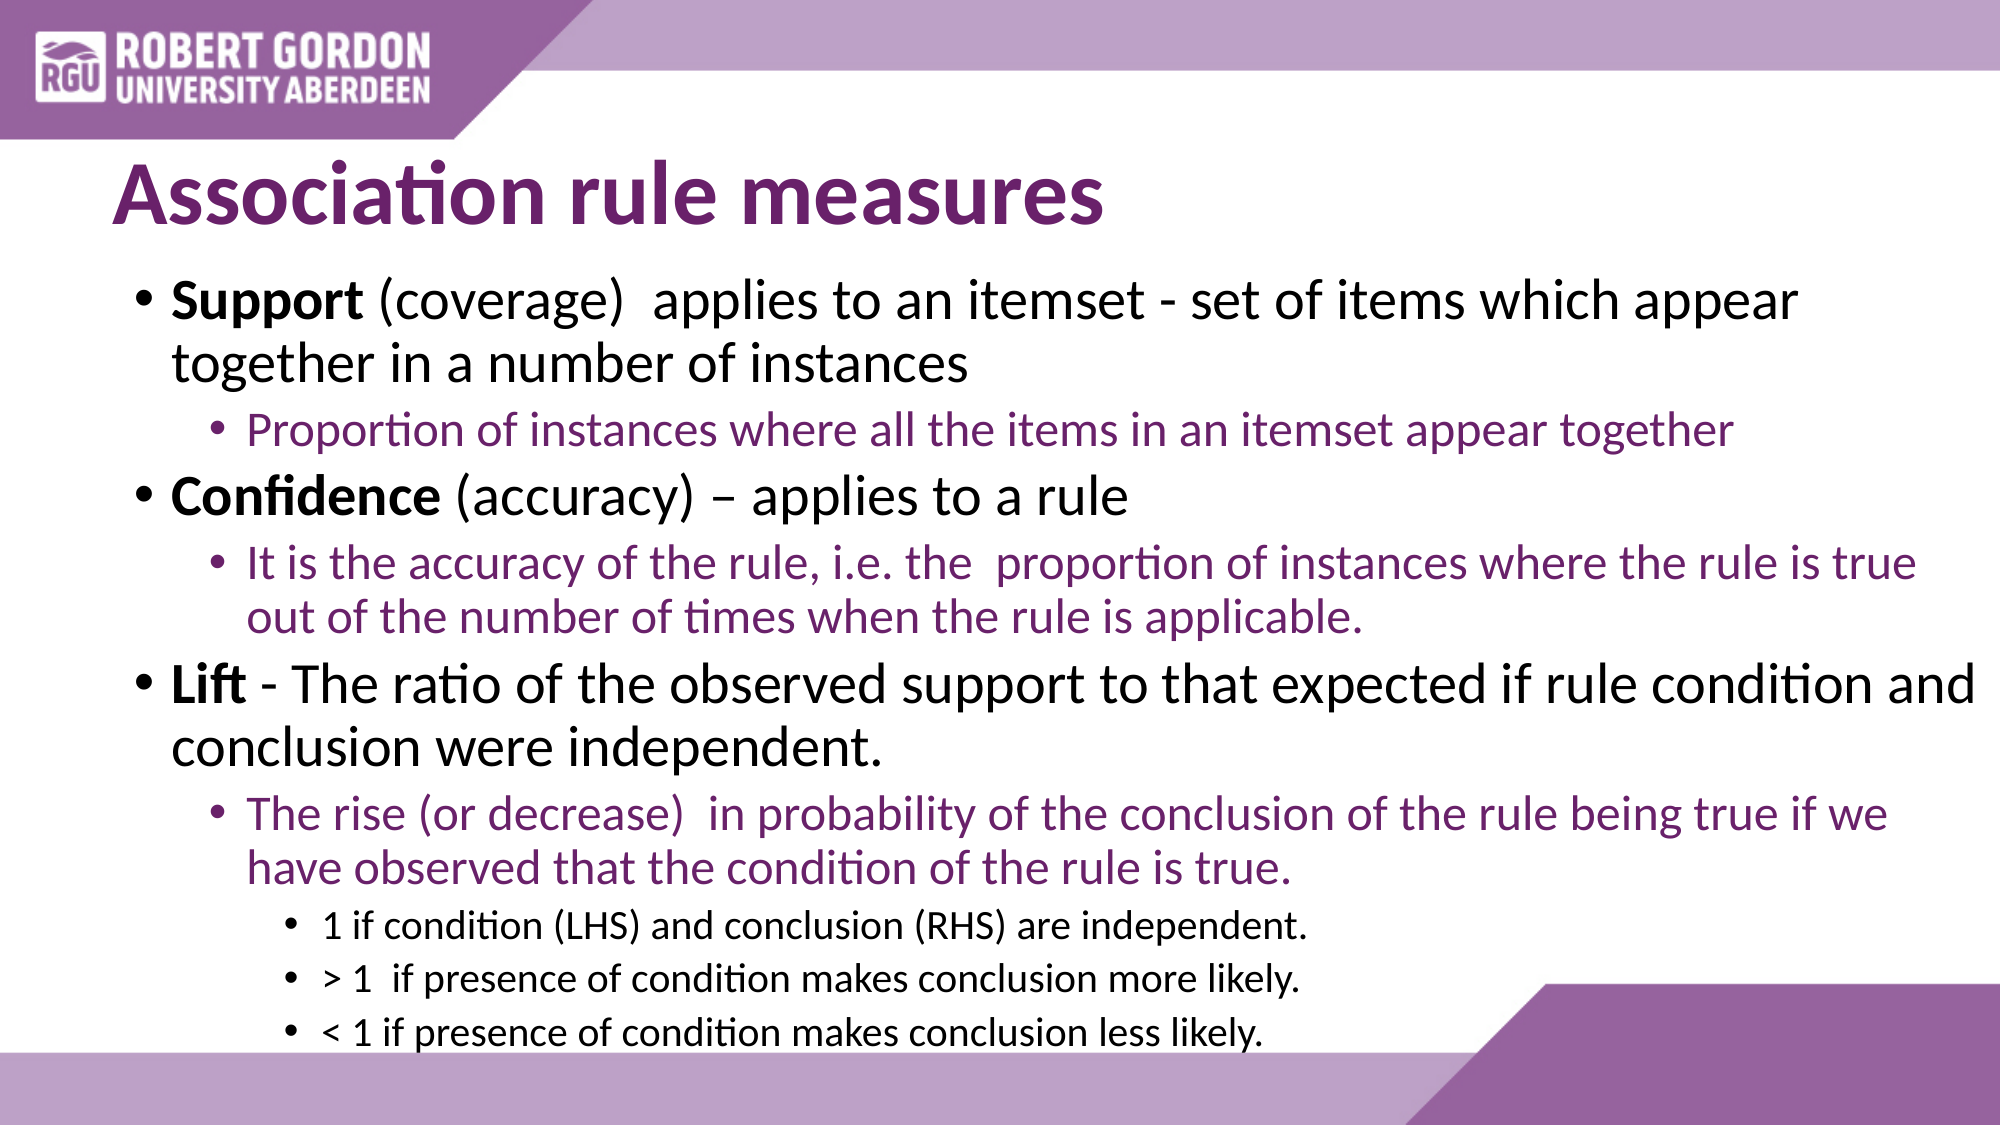

# Association rule measures
Support (coverage)  applies to an itemset - set of items which appear together in a number of instances
Proportion of instances where all the items in an itemset appear together
Confidence (accuracy) – applies to a rule
It is the accuracy of the rule, i.e. the  proportion of instances where the rule is true out of the number of times when the rule is applicable.
Lift - The ratio of the observed support to that expected if rule condition and conclusion were independent.
The rise (or decrease)  in probability of the conclusion of the rule being true if we have observed that the condition of the rule is true.
1 if condition (LHS) and conclusion (RHS) are independent.
> 1  if presence of condition makes conclusion more likely.
< 1 if presence of condition makes conclusion less likely.